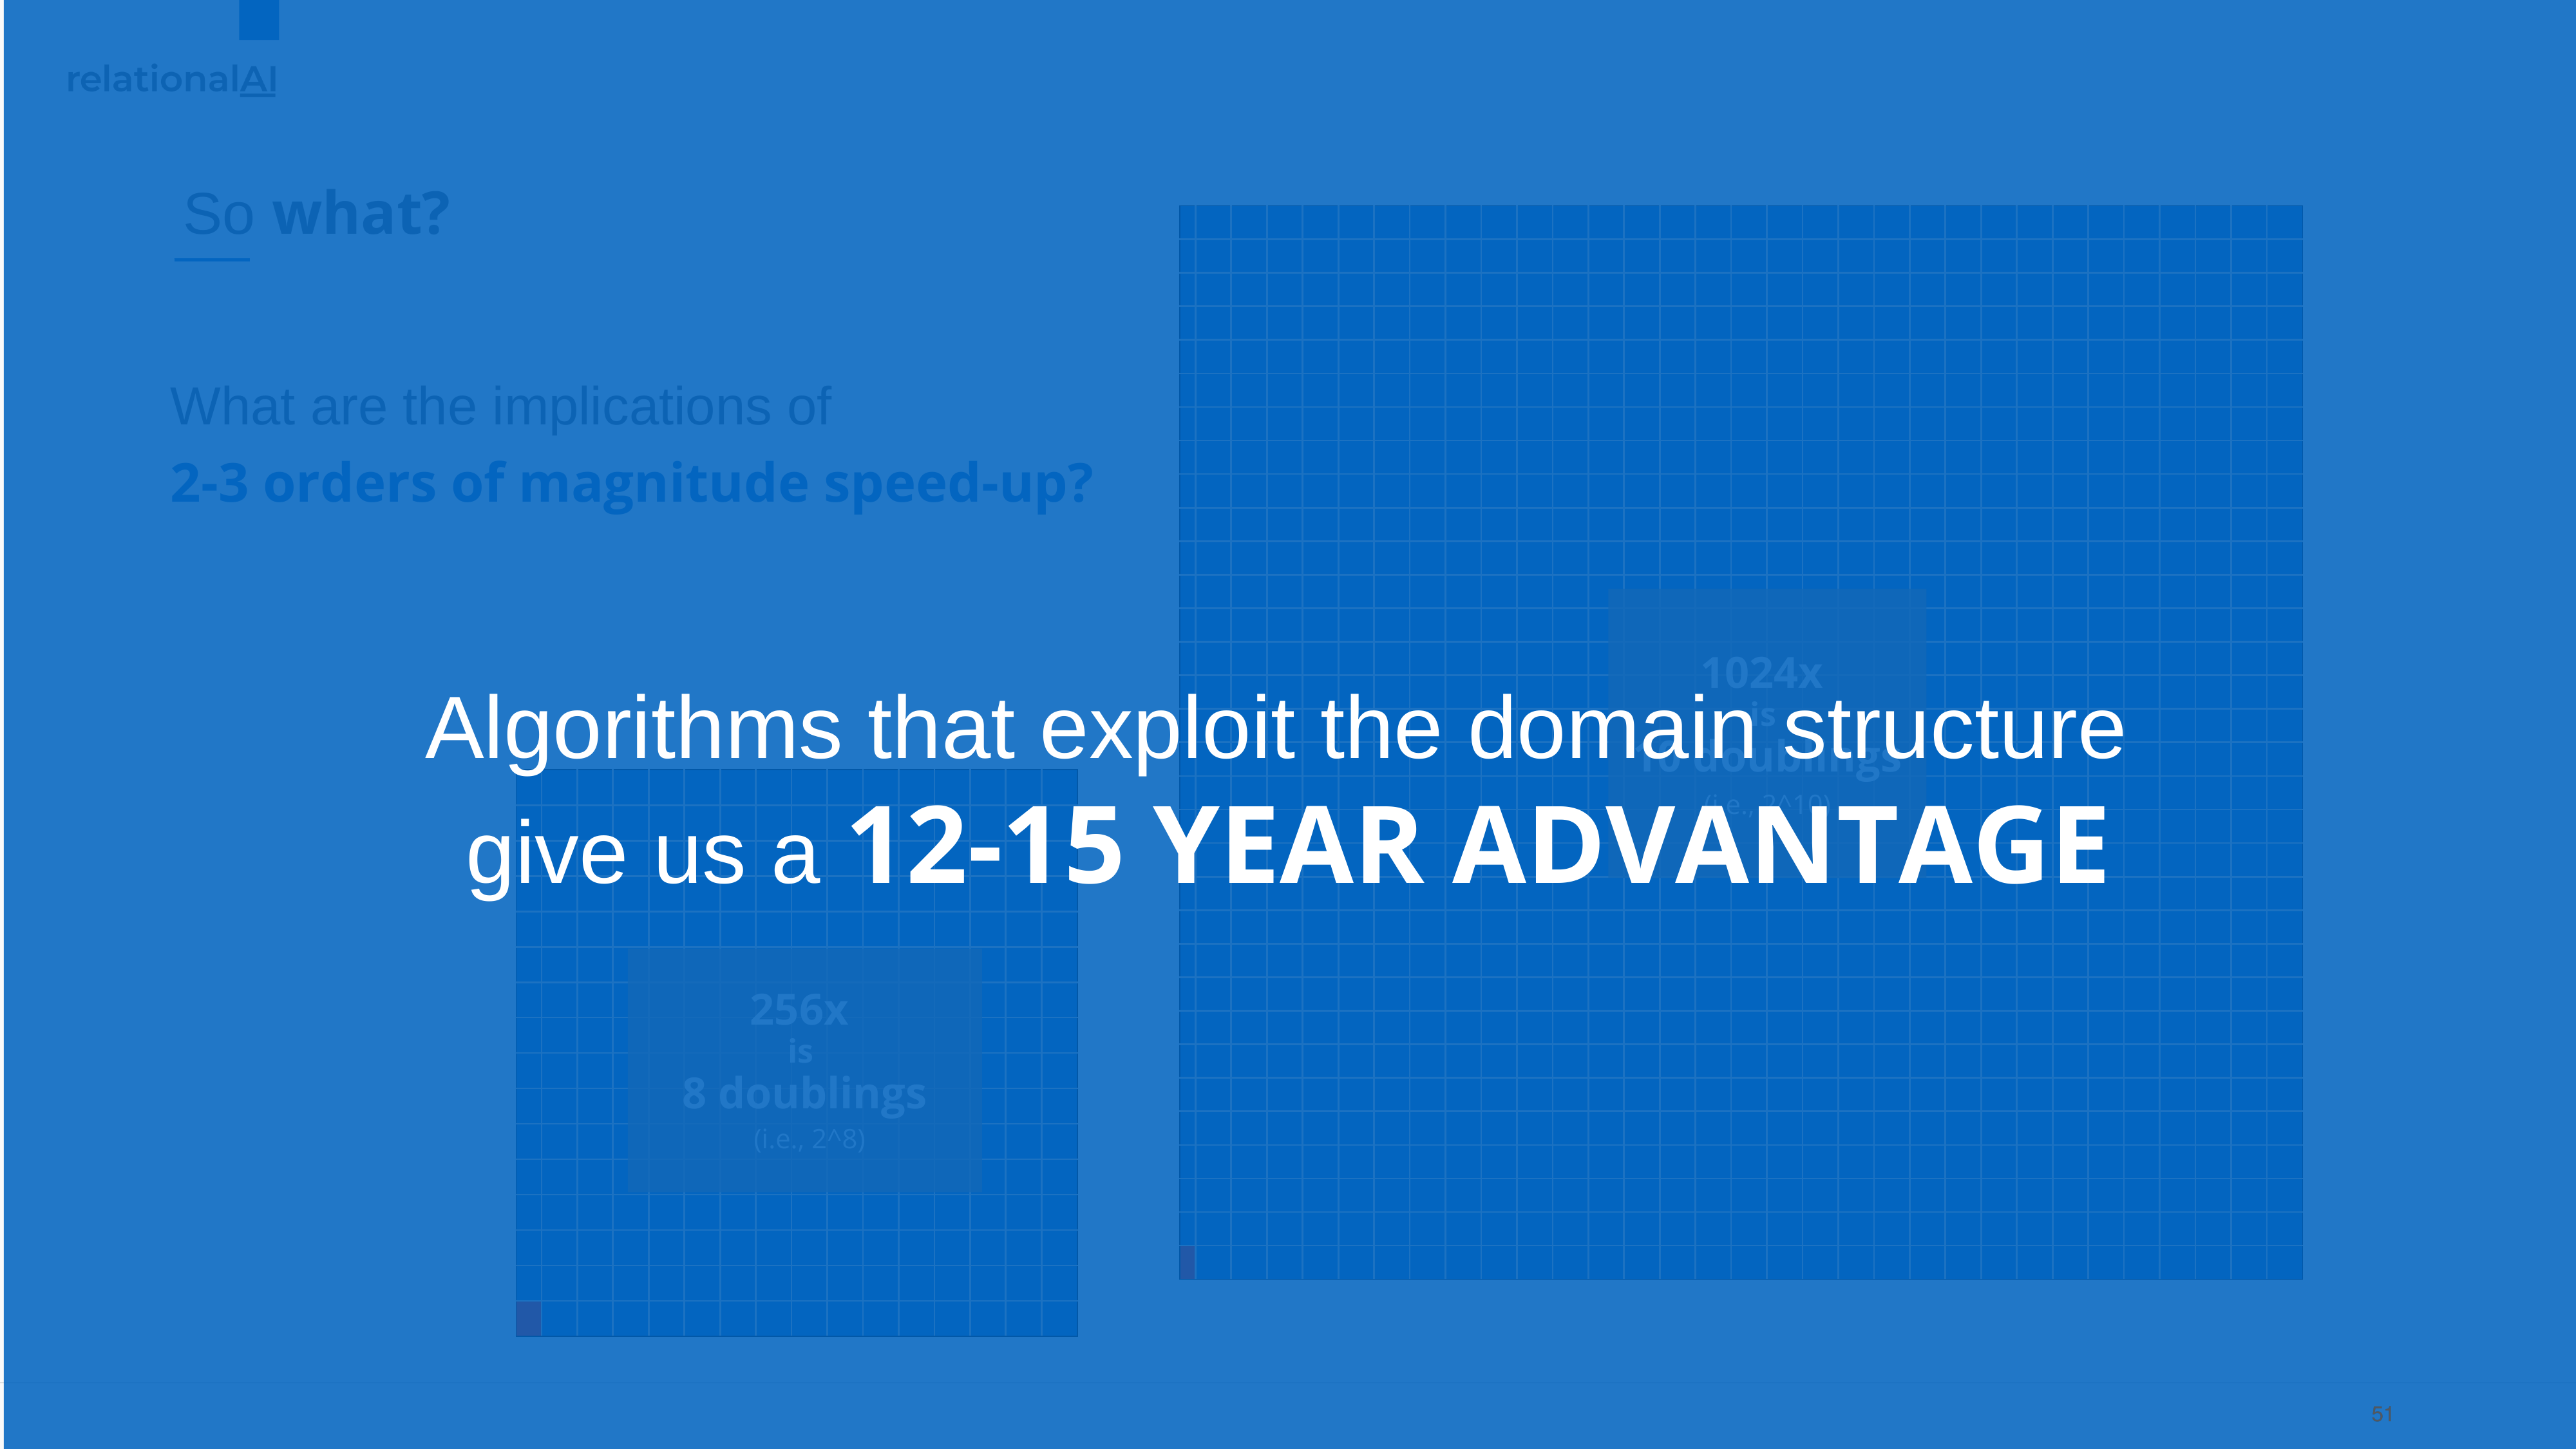

# So what?
|  |  |  |  |  |  |  |  |  |  |  |  |  |  |  |  |  |  |  |  |  |  |  |  |  |  |  |  |  |  |  |  |
| --- | --- | --- | --- | --- | --- | --- | --- | --- | --- | --- | --- | --- | --- | --- | --- | --- | --- | --- | --- | --- | --- | --- | --- | --- | --- | --- | --- | --- | --- | --- | --- |
|  |  |  |  |  |  |  |  |  |  |  |  |  |  |  |  |  |  |  |  |  |  |  |  |  |  |  |  |  |  |  |  |
|  |  |  |  |  |  |  |  |  |  |  |  |  |  |  |  |  |  |  |  |  |  |  |  |  |  |  |  |  |  |  |  |
|  |  |  |  |  |  |  |  |  |  |  |  |  |  |  |  |  |  |  |  |  |  |  |  |  |  |  |  |  |  |  |  |
|  |  |  |  |  |  |  |  |  |  |  |  |  |  |  |  |  |  |  |  |  |  |  |  |  |  |  |  |  |  |  |  |
|  |  |  |  |  |  |  |  |  |  |  |  |  |  |  |  |  |  |  |  |  |  |  |  |  |  |  |  |  |  |  |  |
|  |  |  |  |  |  |  |  |  |  |  |  |  |  |  |  |  |  |  |  |  |  |  |  |  |  |  |  |  |  |  |  |
|  |  |  |  |  |  |  |  |  |  |  |  |  |  |  |  |  |  |  |  |  |  |  |  |  |  |  |  |  |  |  |  |
|  |  |  |  |  |  |  |  |  |  |  |  |  |  |  |  |  |  |  |  |  |  |  |  |  |  |  |  |  |  |  |  |
|  |  |  |  |  |  |  |  |  |  |  |  |  |  |  |  |  |  |  |  |  |  |  |  |  |  |  |  |  |  |  |  |
|  |  |  |  |  |  |  |  |  |  |  |  |  |  |  |  |  |  |  |  |  |  |  |  |  |  |  |  |  |  |  |  |
|  |  |  |  |  |  |  |  |  |  |  |  |  |  |  |  |  |  |  |  |  |  |  |  |  |  |  |  |  |  |  |  |
|  |  |  |  |  |  |  |  |  |  |  |  |  |  |  |  |  |  |  |  |  |  |  |  |  |  |  |  |  |  |  |  |
|  |  |  |  |  |  |  |  |  |  |  |  |  |  |  |  |  |  |  |  |  |  |  |  |  |  |  |  |  |  |  |  |
|  |  |  |  |  |  |  |  |  |  |  |  |  |  |  |  |  |  |  |  |  |  |  |  |  |  |  |  |  |  |  |  |
|  |  |  |  |  |  |  |  |  |  |  |  |  |  |  |  |  |  |  |  |  |  |  |  |  |  |  |  |  |  |  |  |
|  |  |  |  |  |  |  |  |  |  |  |  |  |  |  |  |  |  |  |  |  |  |  |  |  |  |  |  |  |  |  |  |
|  |  |  |  |  |  |  |  |  |  |  |  |  |  |  |  |  |  |  |  |  |  |  |  |  |  |  |  |  |  |  |  |
|  |  |  |  |  |  |  |  |  |  |  |  |  |  |  |  |  |  |  |  |  |  |  |  |  |  |  |  |  |  |  |  |
|  |  |  |  |  |  |  |  |  |  |  |  |  |  |  |  |  |  |  |  |  |  |  |  |  |  |  |  |  |  |  |  |
|  |  |  |  |  |  |  |  |  |  |  |  |  |  |  |  |  |  |  |  |  |  |  |  |  |  |  |  |  |  |  |  |
|  |  |  |  |  |  |  |  |  |  |  |  |  |  |  |  |  |  |  |  |  |  |  |  |  |  |  |  |  |  |  |  |
|  |  |  |  |  |  |  |  |  |  |  |  |  |  |  |  |  |  |  |  |  |  |  |  |  |  |  |  |  |  |  |  |
|  |  |  |  |  |  |  |  |  |  |  |  |  |  |  |  |  |  |  |  |  |  |  |  |  |  |  |  |  |  |  |  |
|  |  |  |  |  |  |  |  |  |  |  |  |  |  |  |  |  |  |  |  |  |  |  |  |  |  |  |  |  |  |  |  |
|  |  |  |  |  |  |  |  |  |  |  |  |  |  |  |  |  |  |  |  |  |  |  |  |  |  |  |  |  |  |  |  |
|  |  |  |  |  |  |  |  |  |  |  |  |  |  |  |  |  |  |  |  |  |  |  |  |  |  |  |  |  |  |  |  |
|  |  |  |  |  |  |  |  |  |  |  |  |  |  |  |  |  |  |  |  |  |  |  |  |  |  |  |  |  |  |  |  |
|  |  |  |  |  |  |  |  |  |  |  |  |  |  |  |  |  |  |  |  |  |  |  |  |  |  |  |  |  |  |  |  |
|  |  |  |  |  |  |  |  |  |  |  |  |  |  |  |  |  |  |  |  |  |  |  |  |  |  |  |  |  |  |  |  |
|  |  |  |  |  |  |  |  |  |  |  |  |  |  |  |  |  |  |  |  |  |  |  |  |  |  |  |  |  |  |  |  |
|  |  |  |  |  |  |  |  |  |  |  |  |  |  |  |  |  |  |  |  |  |  |  |  |  |  |  |  |  |  |  |  |
What are the implications of
2-3 orders of magnitude speed-up?

1024x
is
10 doublings
Algorithms that exploit the domain structure
give us a 12-15 YEAR ADVANTAGE
256x
is
8 doublings
|  |  |  |  |  |  |  |  |  |  |  |  |  |  |  |  |
| --- | --- | --- | --- | --- | --- | --- | --- | --- | --- | --- | --- | --- | --- | --- | --- |
|  |  |  |  |  |  |  |  |  |  |  |  |  |  |  |  |
|  |  |  |  |  |  |  |  |  |  |  |  |  |  |  |  |
|  |  |  |  |  |  |  |  |  |  |  |  |  |  |  |  |
|  |  |  |  |  |  |  |  |  |  |  |  |  |  |  |  |
|  |  |  |  |  |  |  |  |  |  |  |  |  |  |  |  |
|  |  |  |  |  |  |  |  |  |  |  |  |  |  |  |  |
|  |  |  |  |  |  |  |  |  |  |  |  |  |  |  |  |
|  |  |  |  |  |  |  |  |  |  |  |  |  |  |  |  |
|  |  |  |  |  |  |  |  |  |  |  |  |  |  |  |  |
|  |  |  |  |  |  |  |  |  |  |  |  |  |  |  |  |
|  |  |  |  |  |  |  |  |  |  |  |  |  |  |  |  |
|  |  |  |  |  |  |  |  |  |  |  |  |  |  |  |  |
|  |  |  |  |  |  |  |  |  |  |  |  |  |  |  |  |
|  |  |  |  |  |  |  |  |  |  |  |  |  |  |  |  |
|  |  |  |  |  |  |  |  |  |  |  |  |  |  |  |  |
(i.e., 2^10)

256x
is
8 doublings
(i.e., 2^8)
51